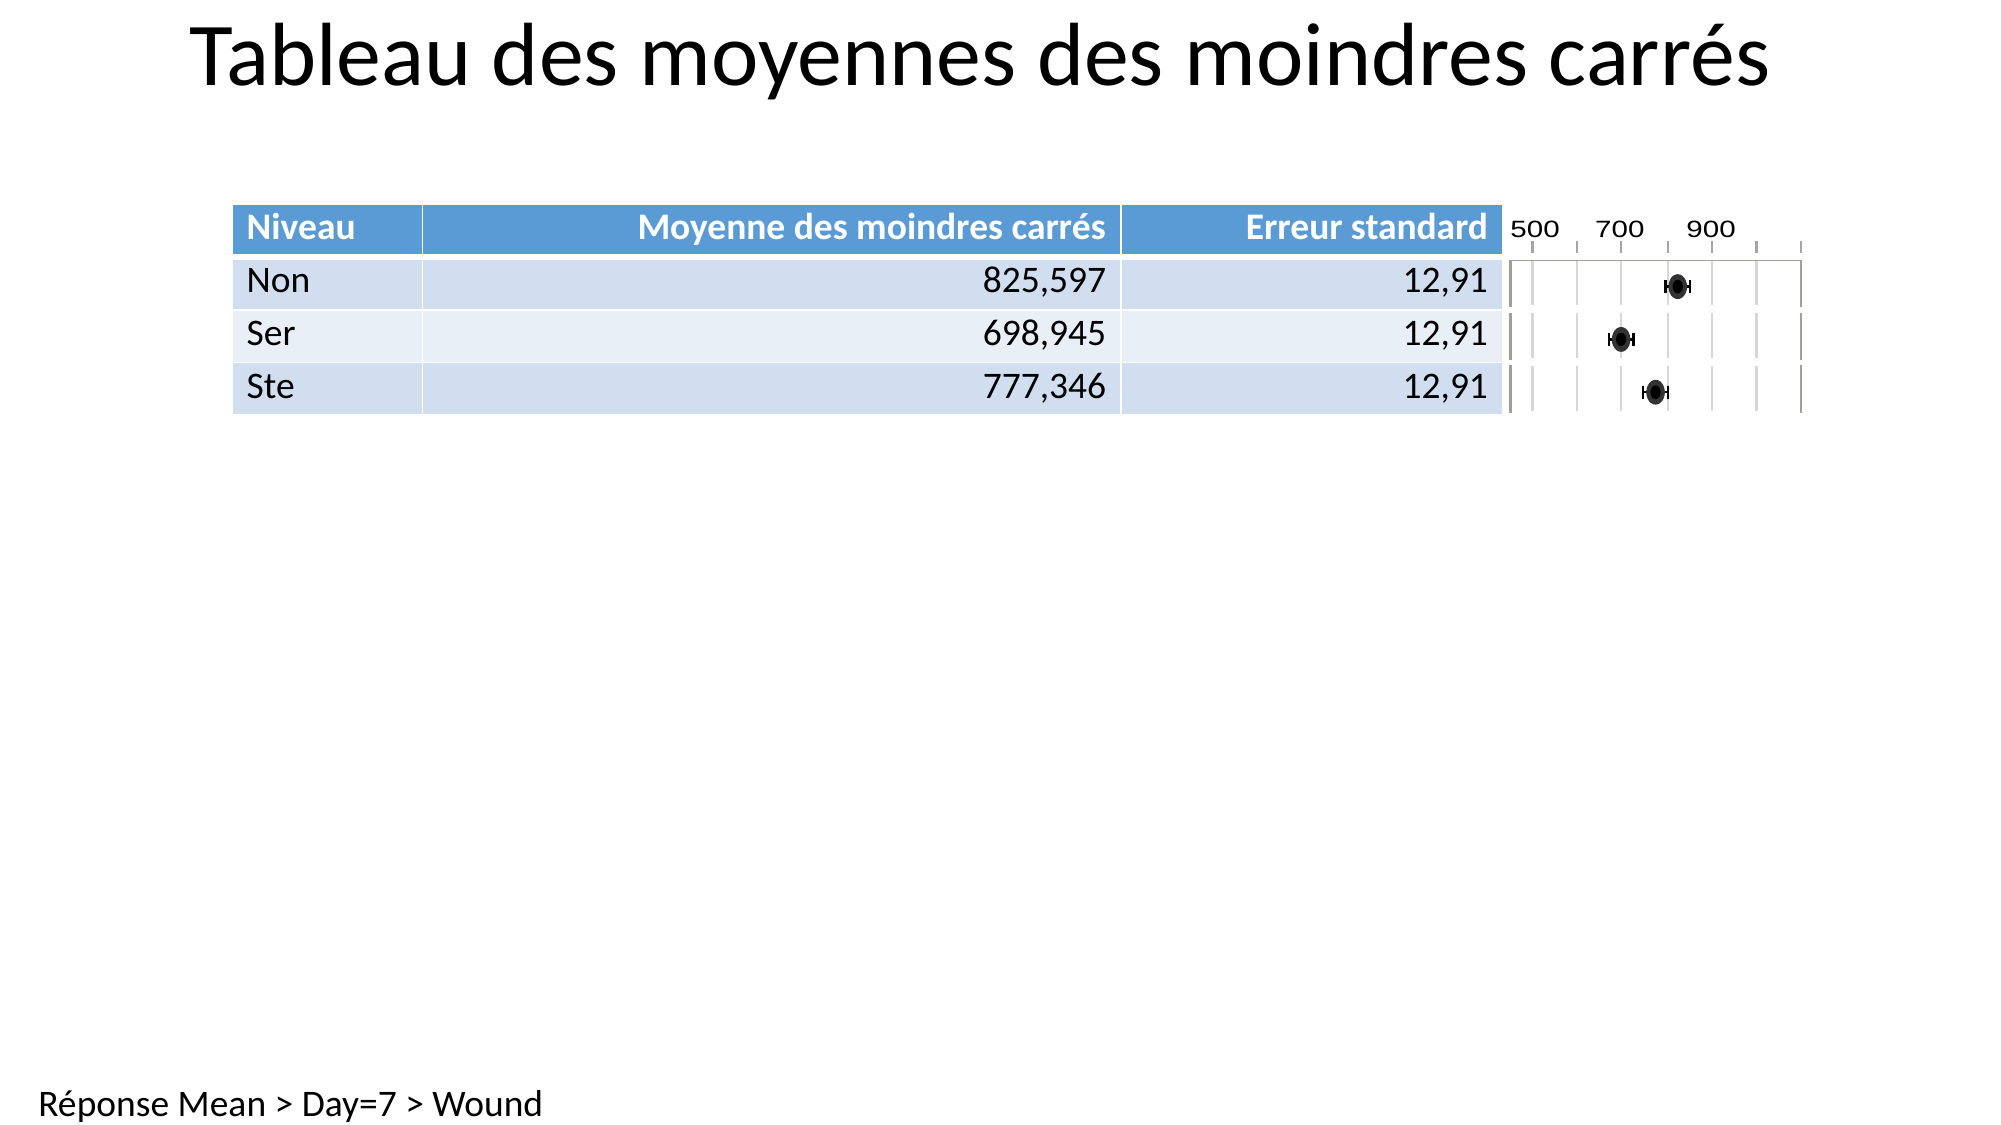

# Tableau des moyennes des moindres carrés
| Niveau | Moyenne des moindres carrés | Erreur standard |  |
| --- | --- | --- | --- |
| Non | 825,597 | 12,91 |  |
| Ser | 698,945 | 12,91 |  |
| Ste | 777,346 | 12,91 |  |
Réponse Mean > Day=7 > Wound